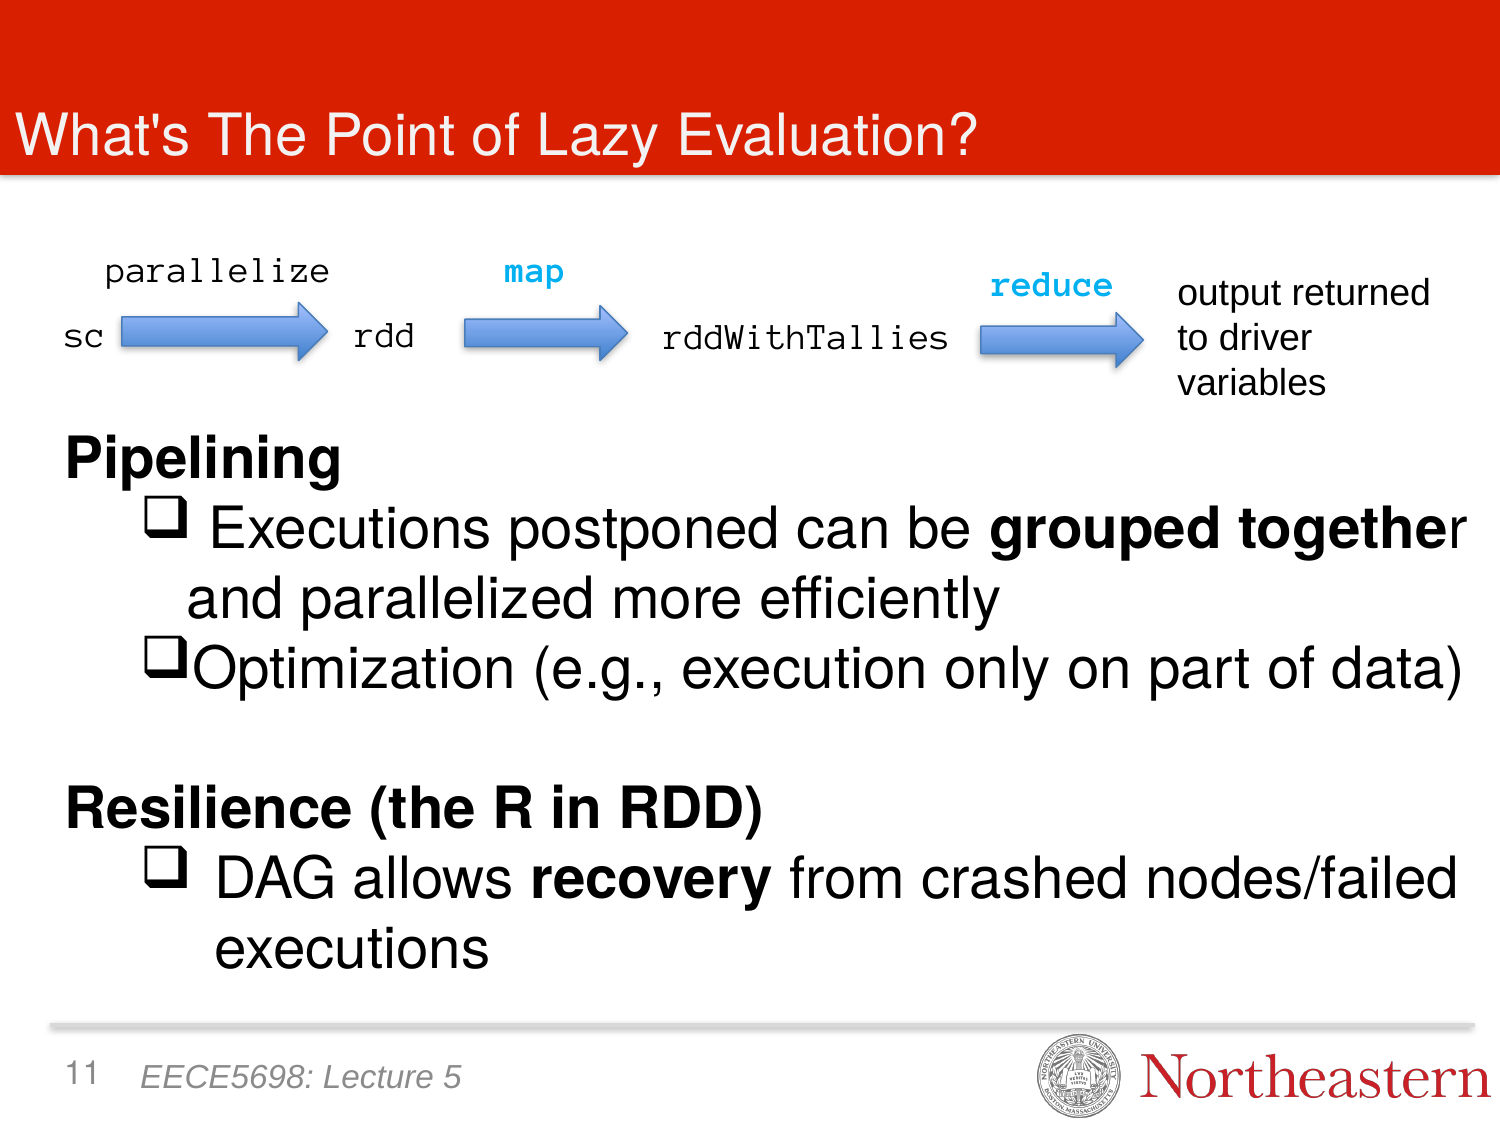

# What's The Point of Lazy Evaluation?
parallelize
map
reduce
output returned to driver variables

sc
rdd
rddWithTallies

Pipelining
 Executions postponed can be grouped together and parallelized more efficiently
Optimization (e.g., execution only on part of data)

Resilience (the R in RDD)
DAG allows recovery from crashed nodes/failed executions
11
EECE5698: Lecture 5